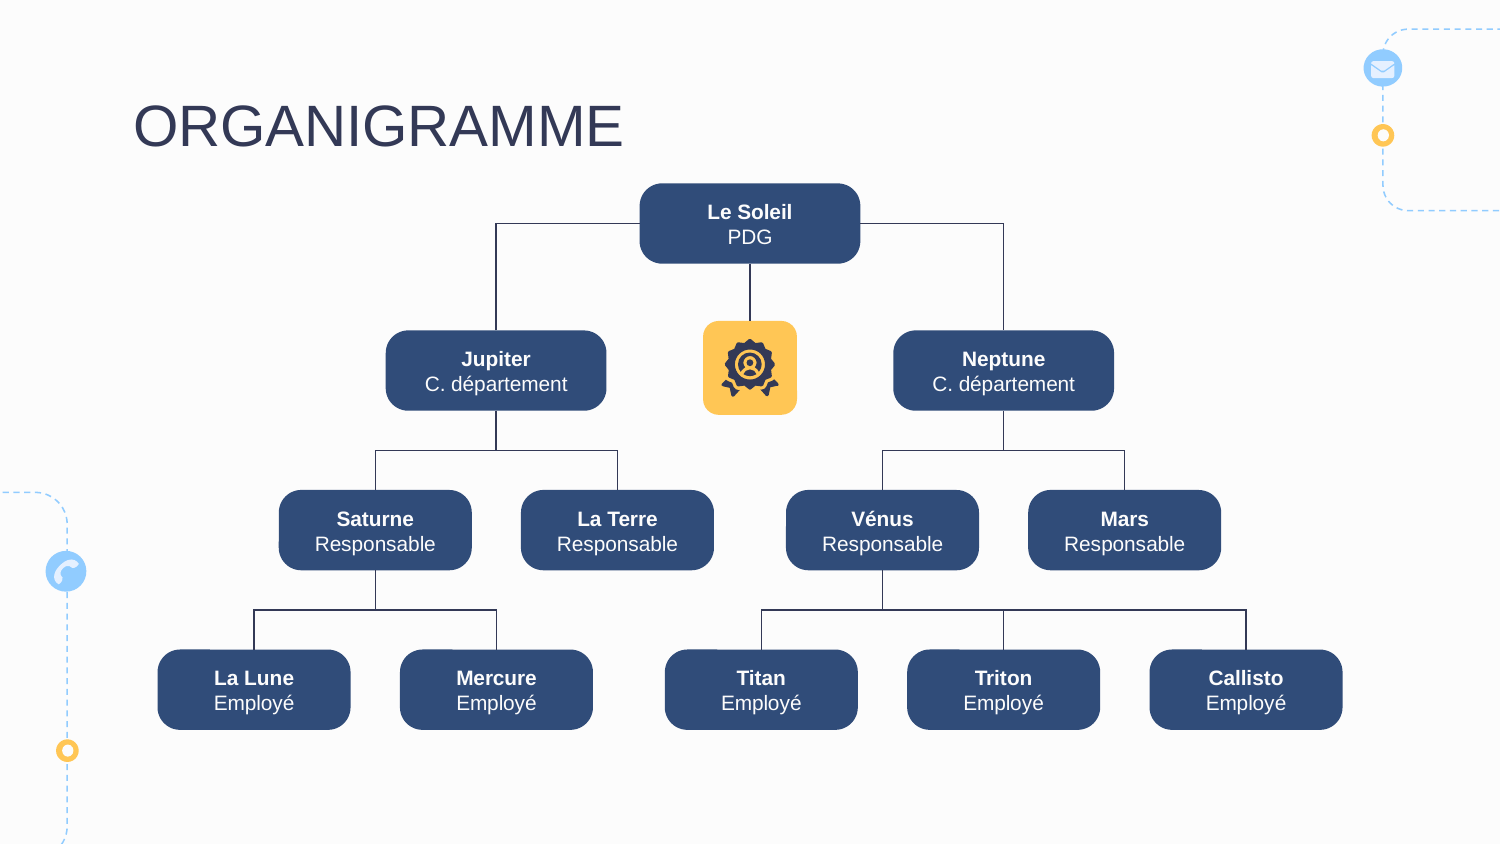

# ORGANIGRAMME
Le Soleil
PDG

Jupiter
C. département
Neptune
C. département

Saturne
Responsable
La Terre
Responsable
Vénus
Responsable
Mars
Responsable
La Lune
Employé
Mercure
Employé
Titan
Employé
Triton
Employé
Callisto
Employé